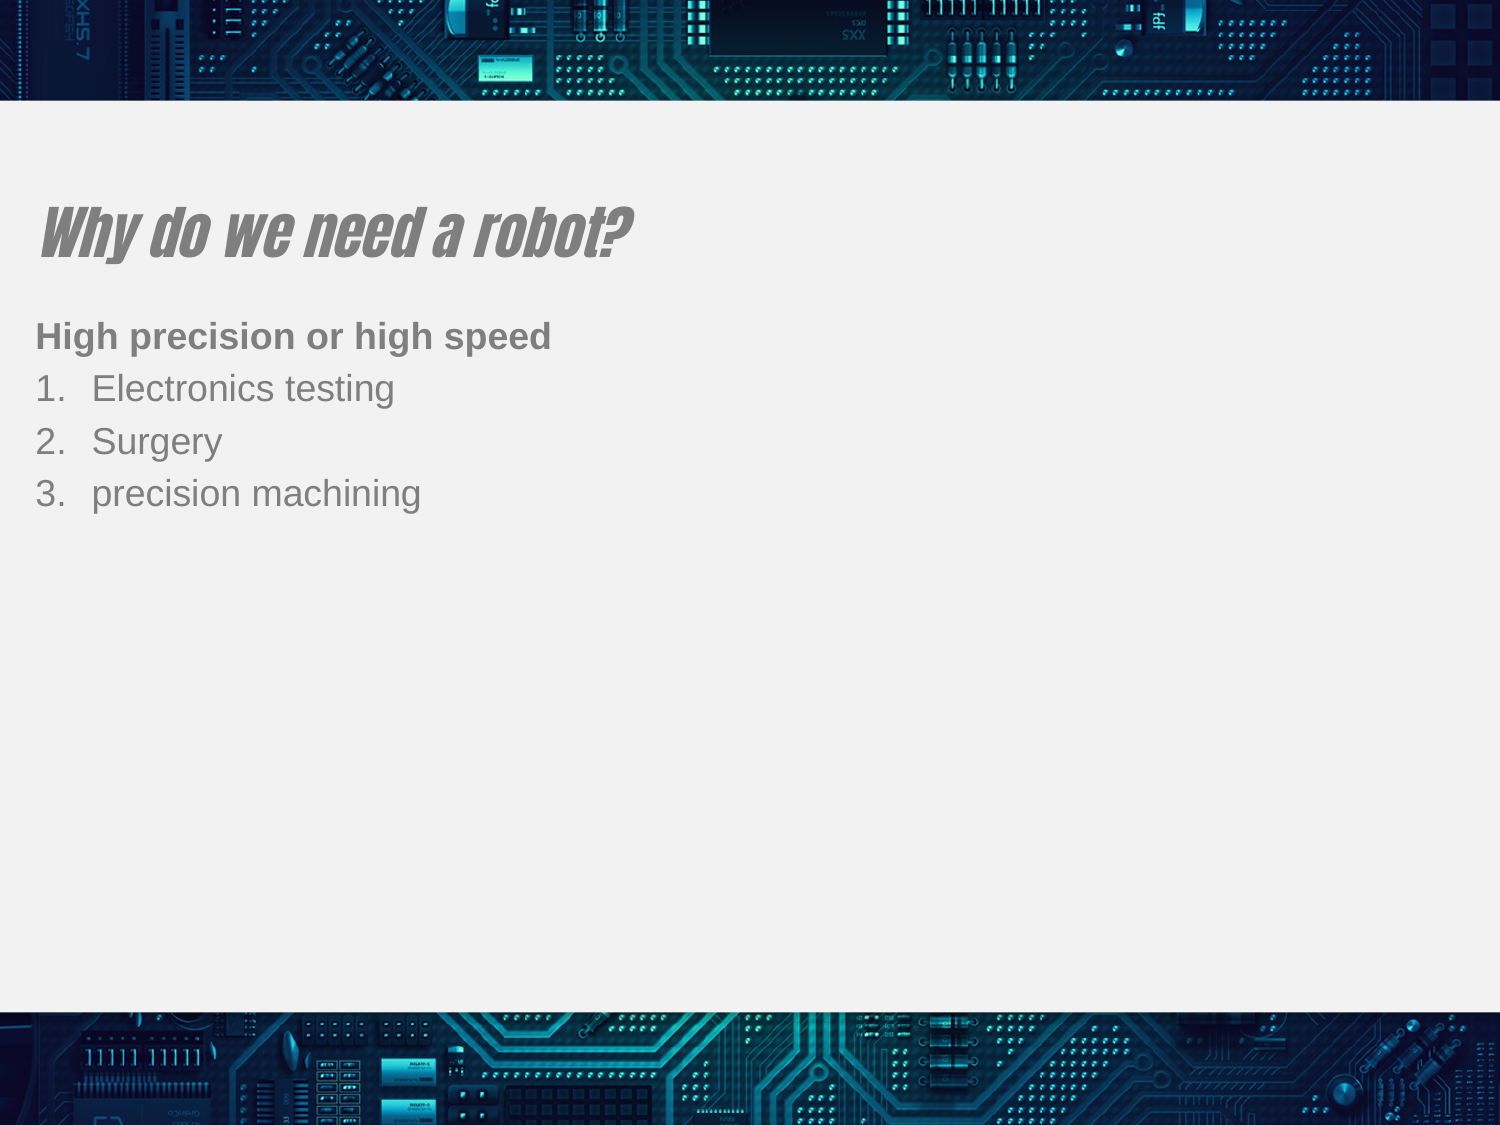

# Why do we need a robot?

High precision or high speed
Electronics testing
Surgery
precision machining